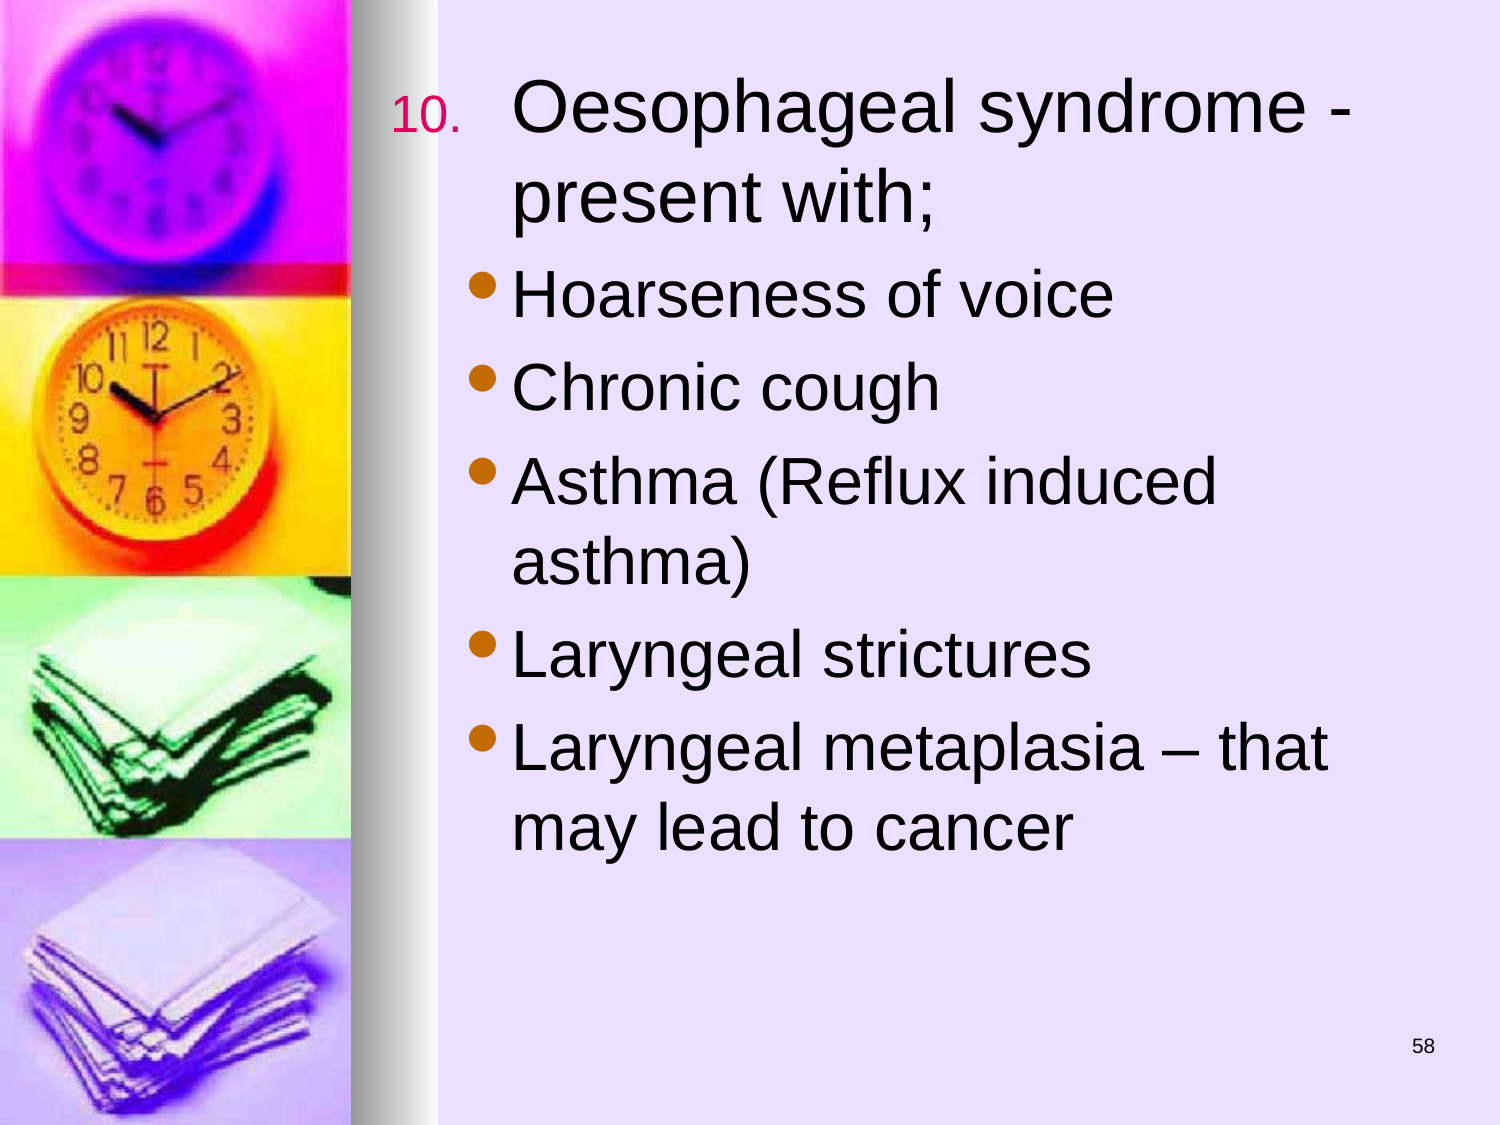

Oesophageal syndrome - present with;
Hoarseness of voice
Chronic cough
Asthma (Reflux induced asthma)
Laryngeal strictures
Laryngeal metaplasia – that may lead to cancer

58